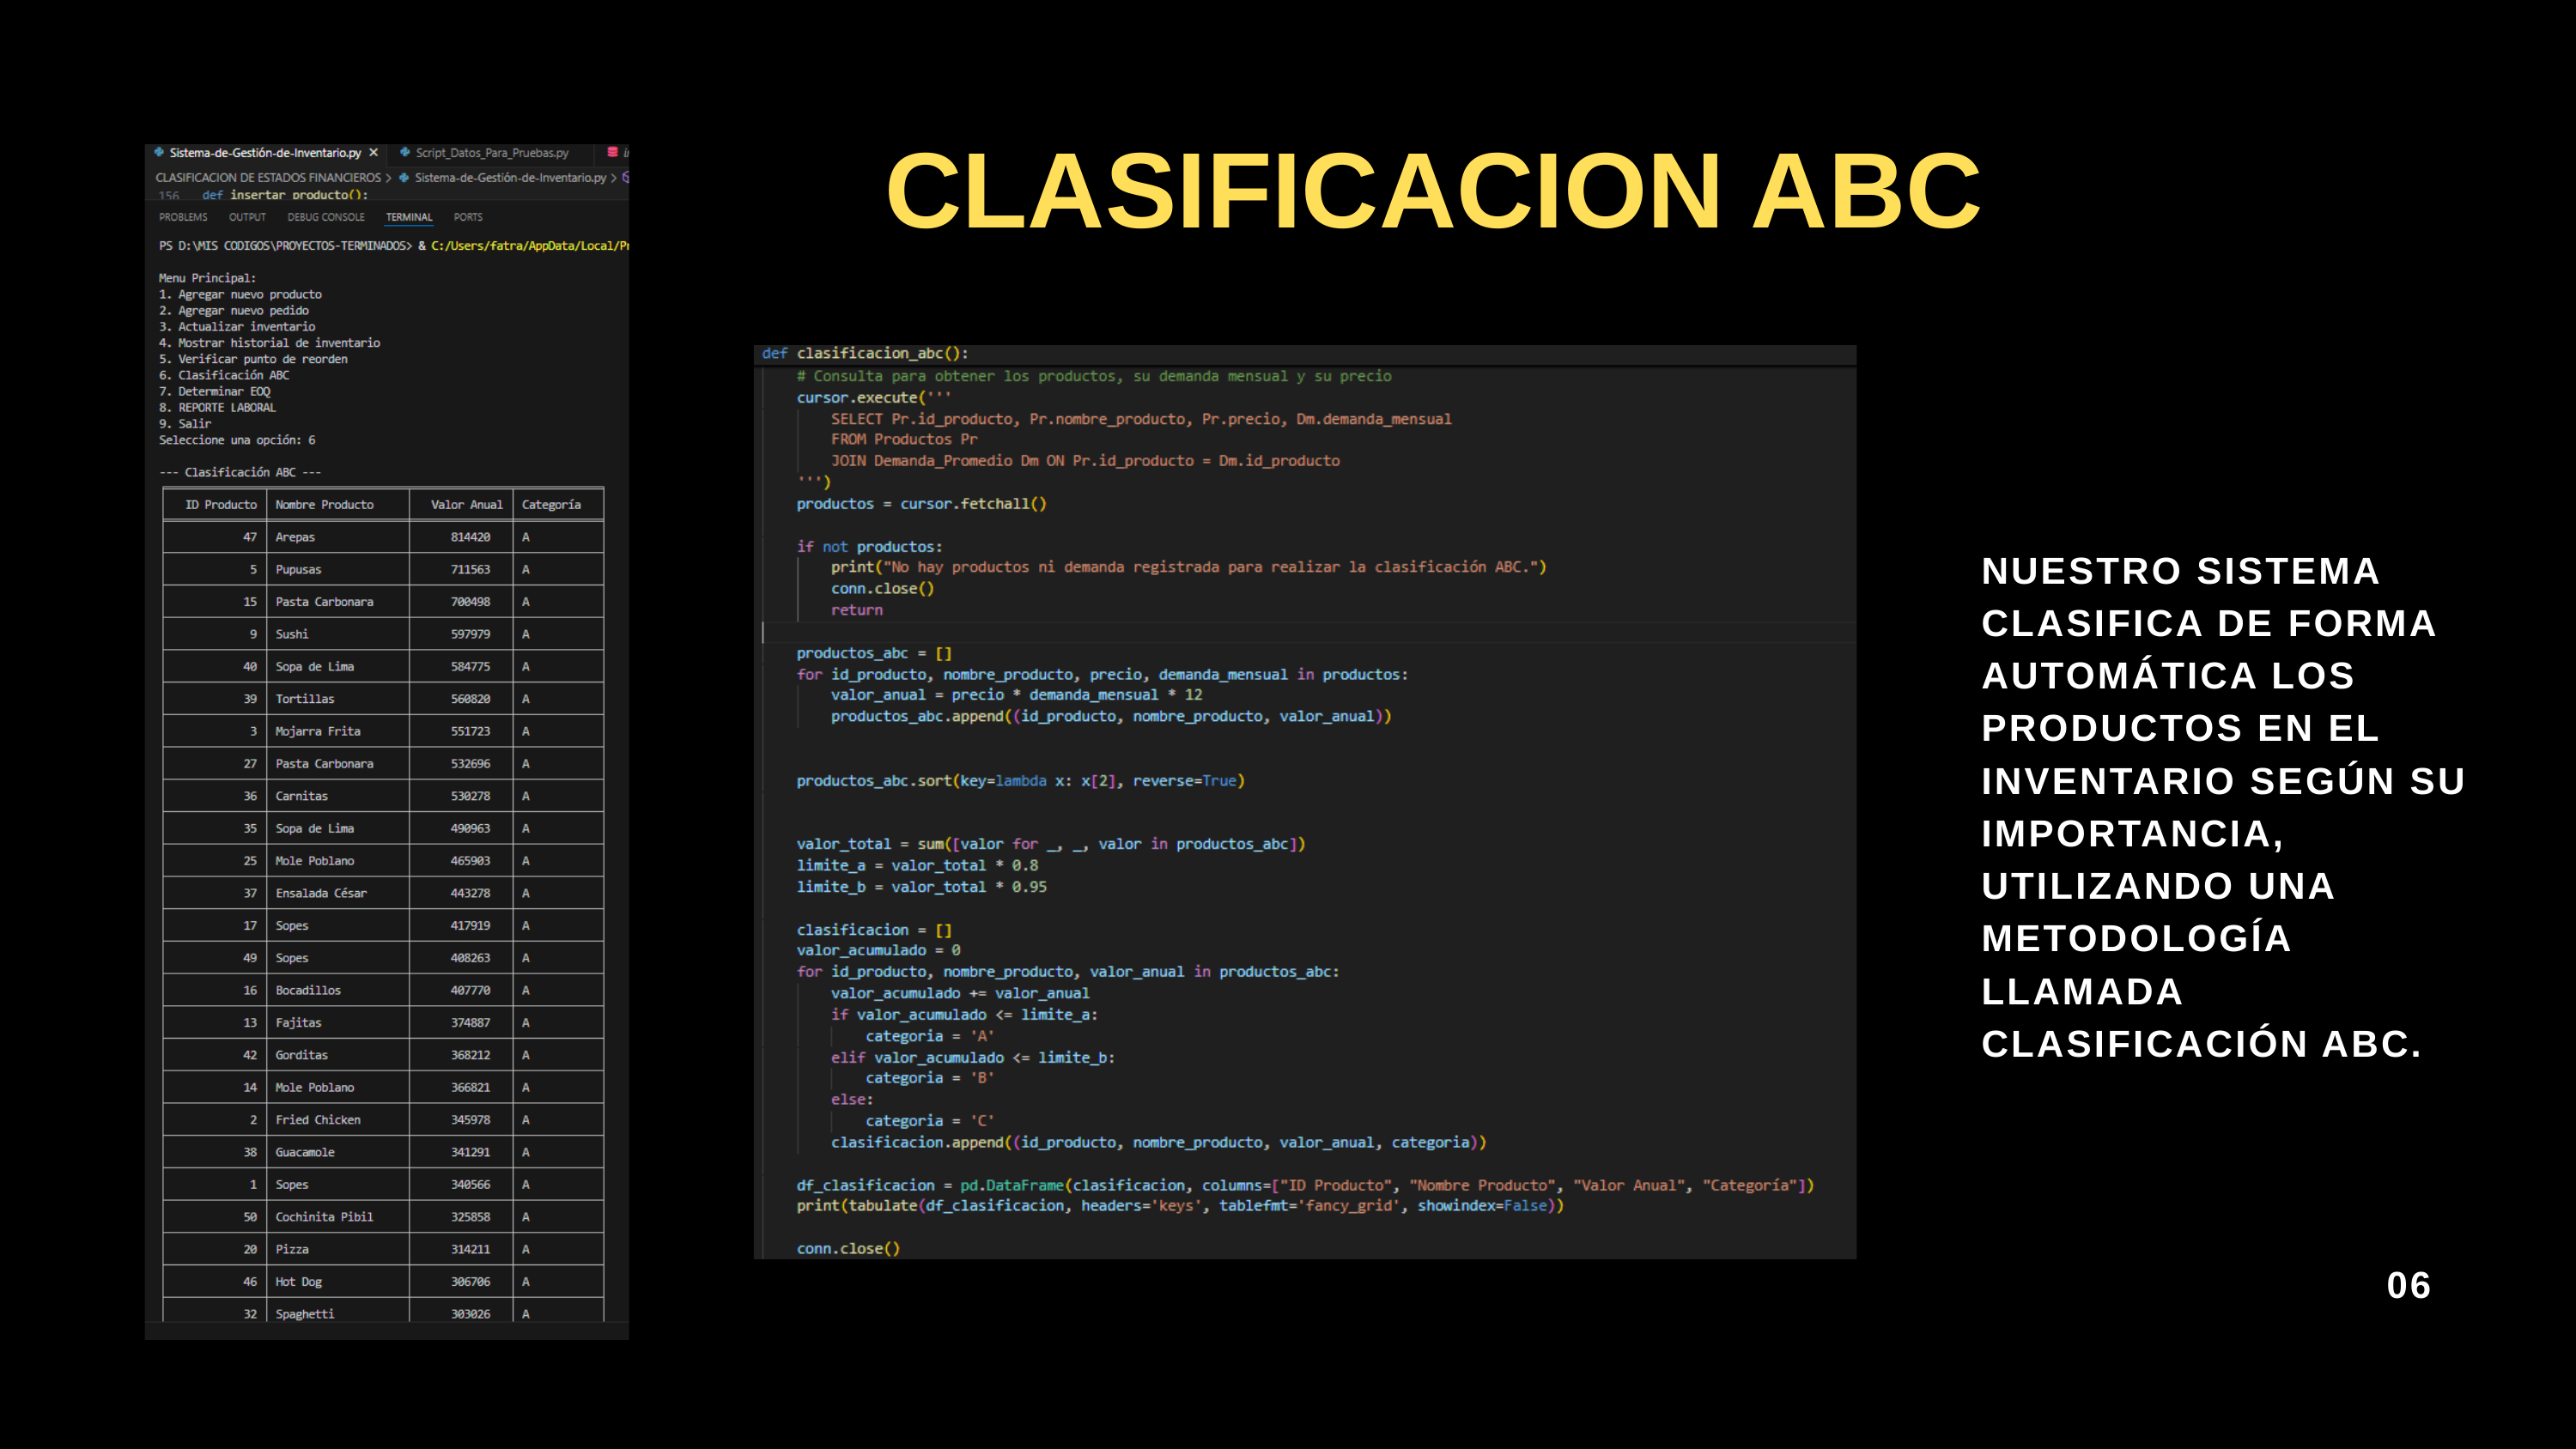

CLASIFICACION ABC

NUESTRO SISTEMA CLASIFICA DE FORMA AUTOMÁTICA LOS PRODUCTOS EN EL INVENTARIO SEGÚN SU IMPORTANCIA, UTILIZANDO UNA METODOLOGÍA LLAMADA CLASIFICACIÓN ABC.
06